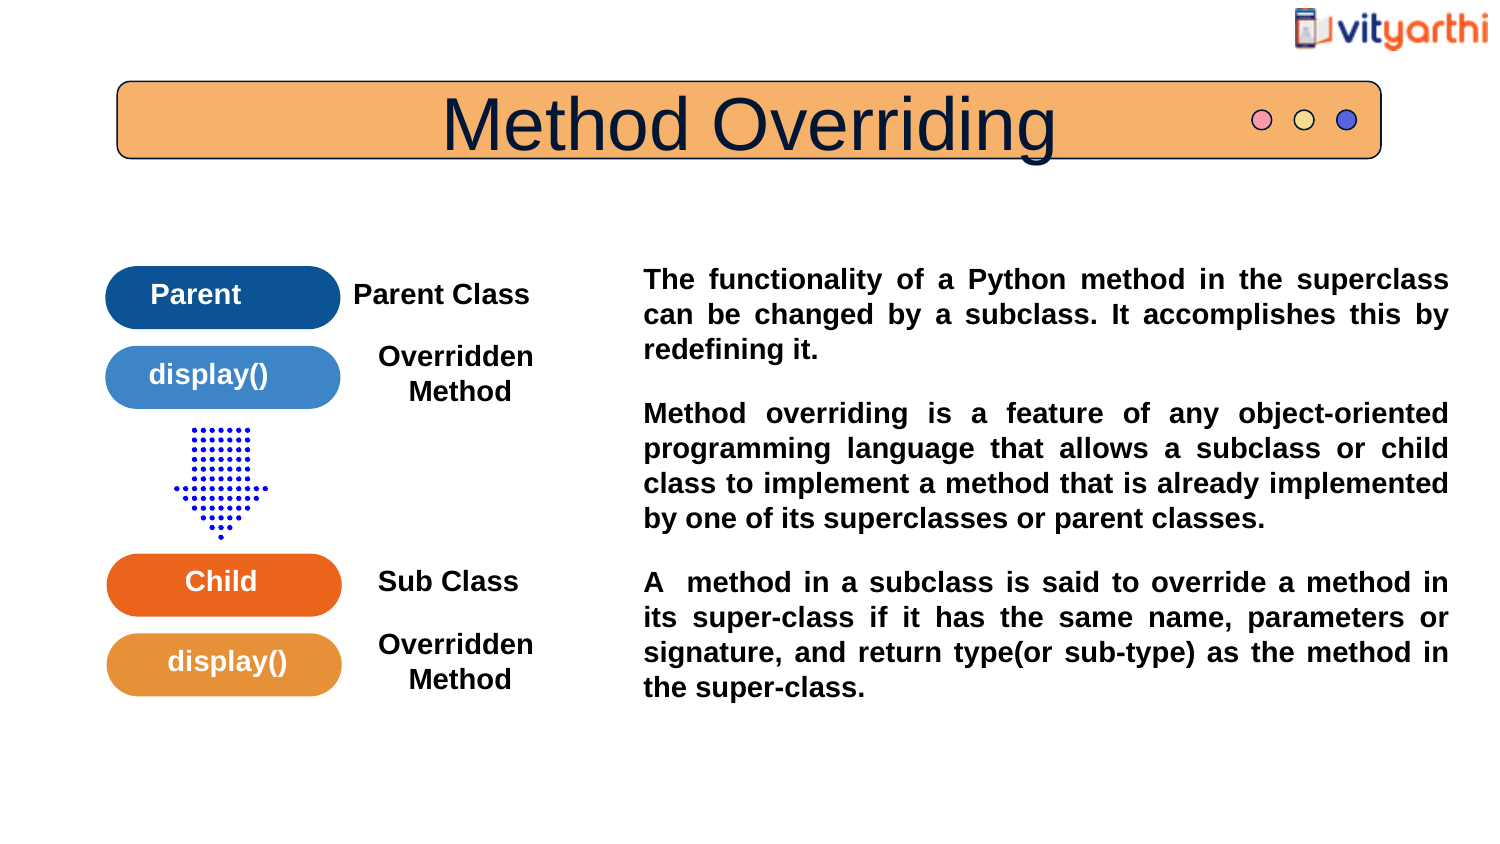

Method Overriding

The functionality of a Python method in the superclass can be changed by a subclass. It accomplishes this by redefining it.
Method overriding is a feature of any object-oriented programming language that allows a subclass or child class to implement a method that is already implemented by one of its superclasses or parent classes.
A  method in a subclass is said to override a method in its super-class if it has the same name, parameters or signature, and return type(or sub-type) as the method in the super-class.
Parent Class
Parent

Overridden
Method
   display()

Sub Class
Child

Overridden
Method
display()